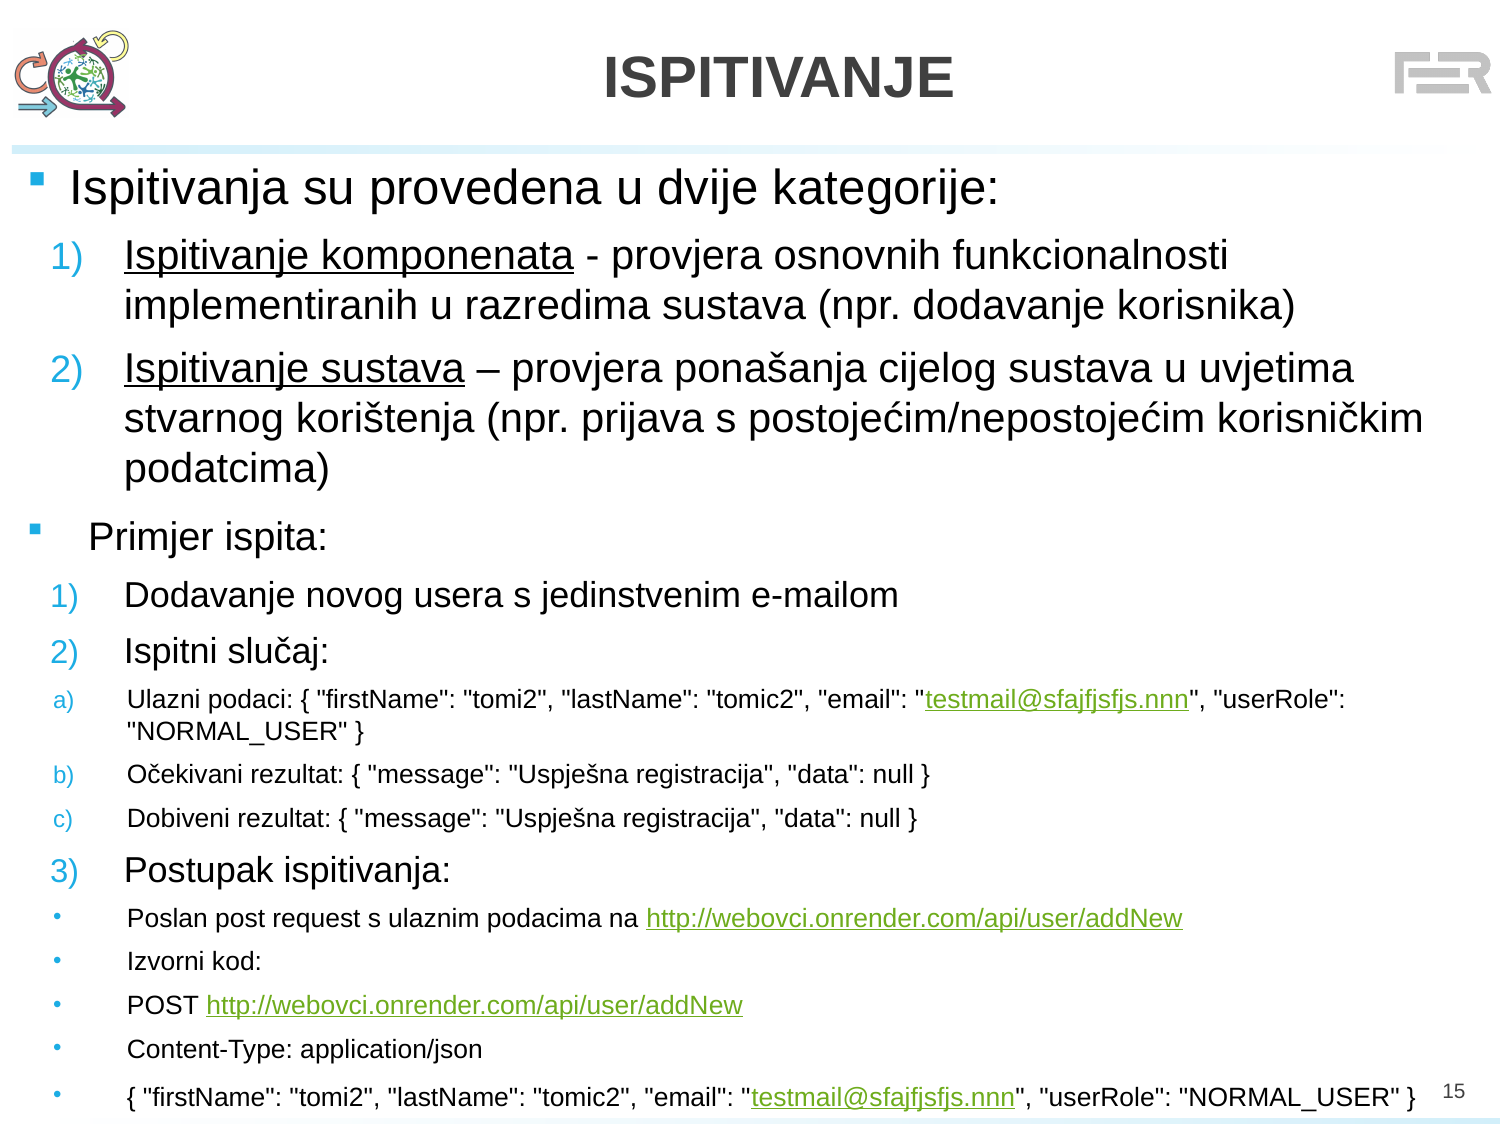

# Ispitivanje
Ispitivanja su provedena u dvije kategorije:
Ispitivanje komponenata - provjera osnovnih funkcionalnosti implementiranih u razredima sustava (npr. dodavanje korisnika)
Ispitivanje sustava – provjera ponašanja cijelog sustava u uvjetima stvarnog korištenja (npr. prijava s postojećim/nepostojećim korisničkim podatcima)
Primjer ispita:
Dodavanje novog usera s jedinstvenim e-mailom
Ispitni slučaj:
Ulazni podaci: { "firstName": "tomi2", "lastName": "tomic2", "email": "testmail@sfajfjsfjs.nnn", "userRole": "NORMAL_USER" }
Očekivani rezultat: { "message": "Uspješna registracija", "data": null }
Dobiveni rezultat: { "message": "Uspješna registracija", "data": null }
Postupak ispitivanja:
Poslan post request s ulaznim podacima na http://webovci.onrender.com/api/user/addNew
Izvorni kod:
POST http://webovci.onrender.com/api/user/addNew
Content-Type: application/json
{ "firstName": "tomi2", "lastName": "tomic2", "email": "testmail@sfajfjsfjs.nnn", "userRole": "NORMAL_USER" }

15